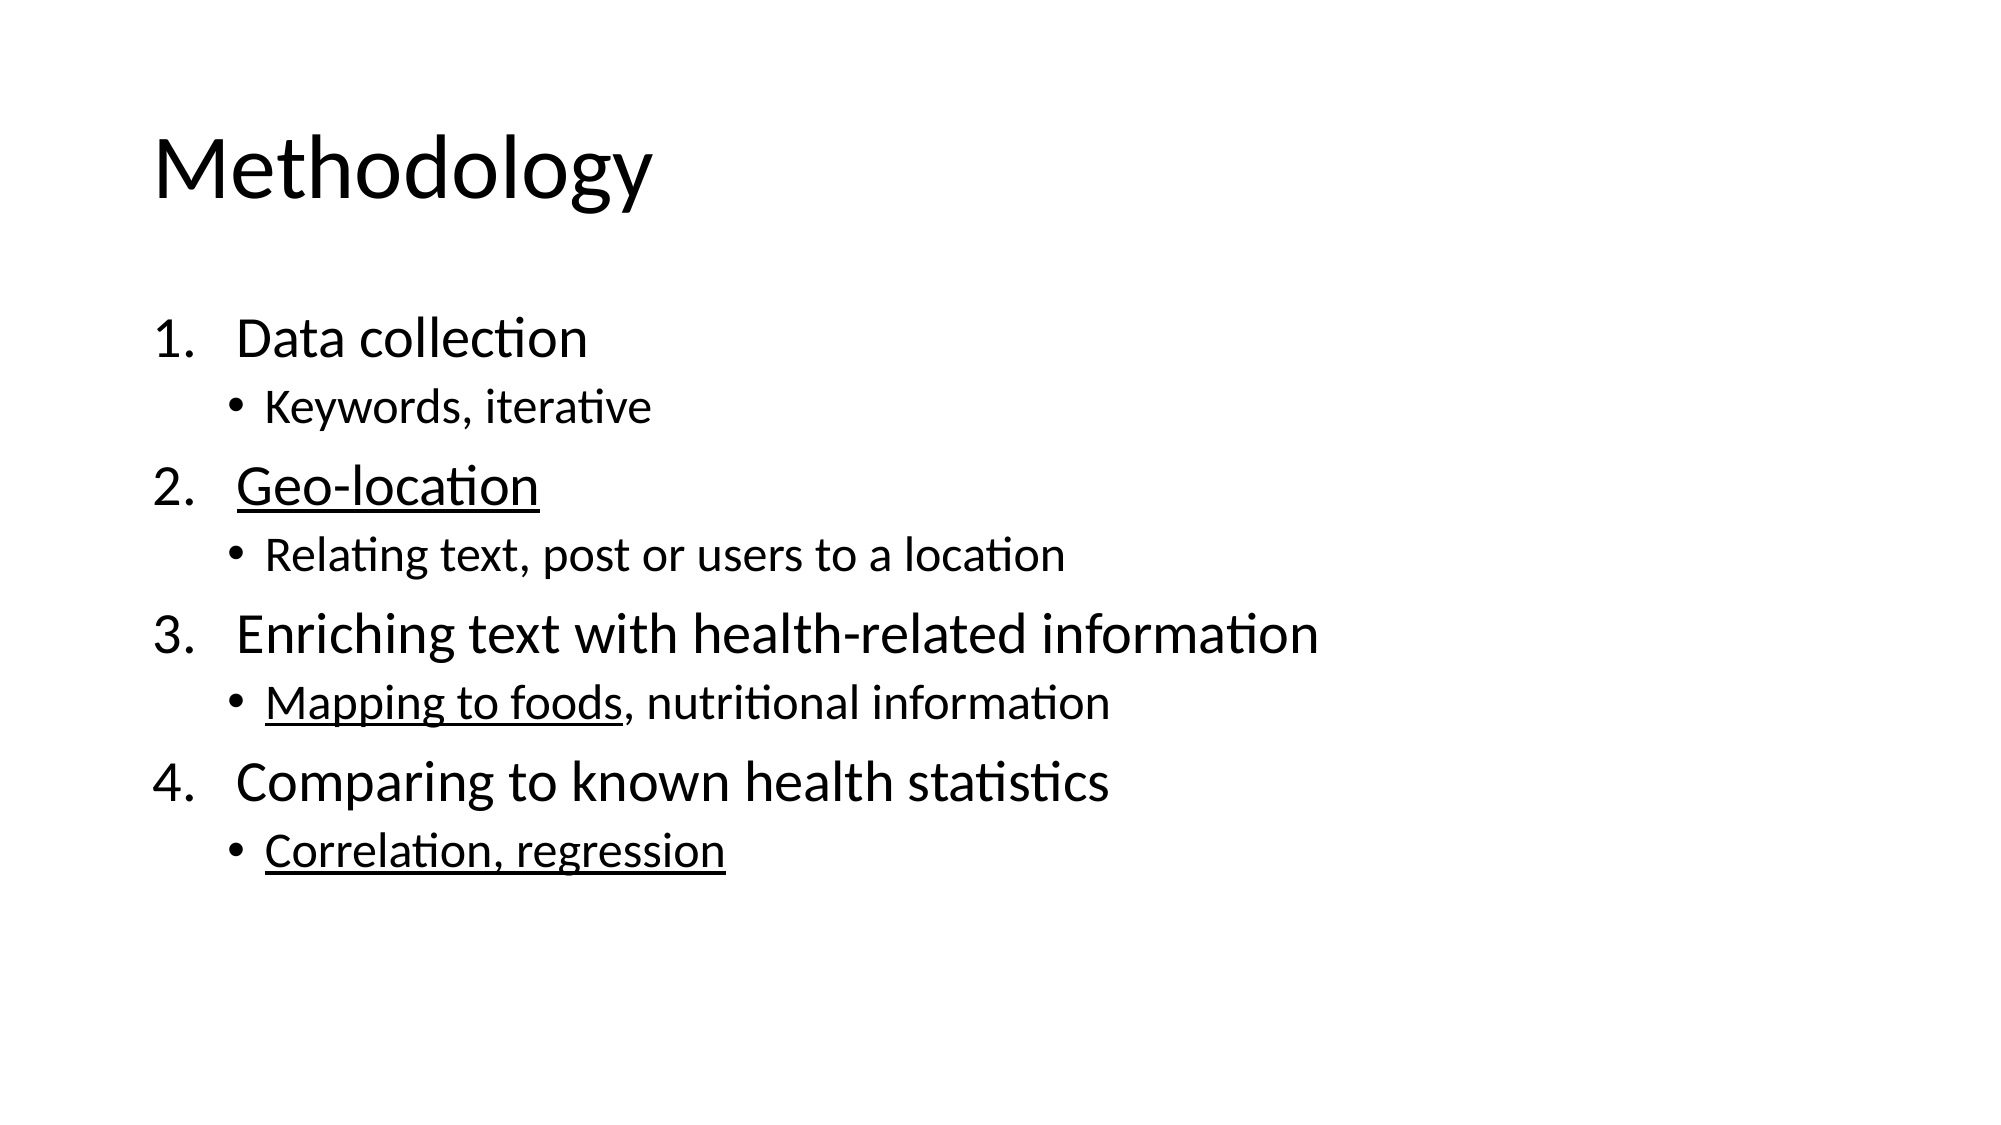

# Methodology
Data collection
Keywords, iterative
Geo-location
Relating text, post or users to a location
Enriching text with health-related information
Mapping to foods, nutritional information
Comparing to known health statistics
Correlation, regression